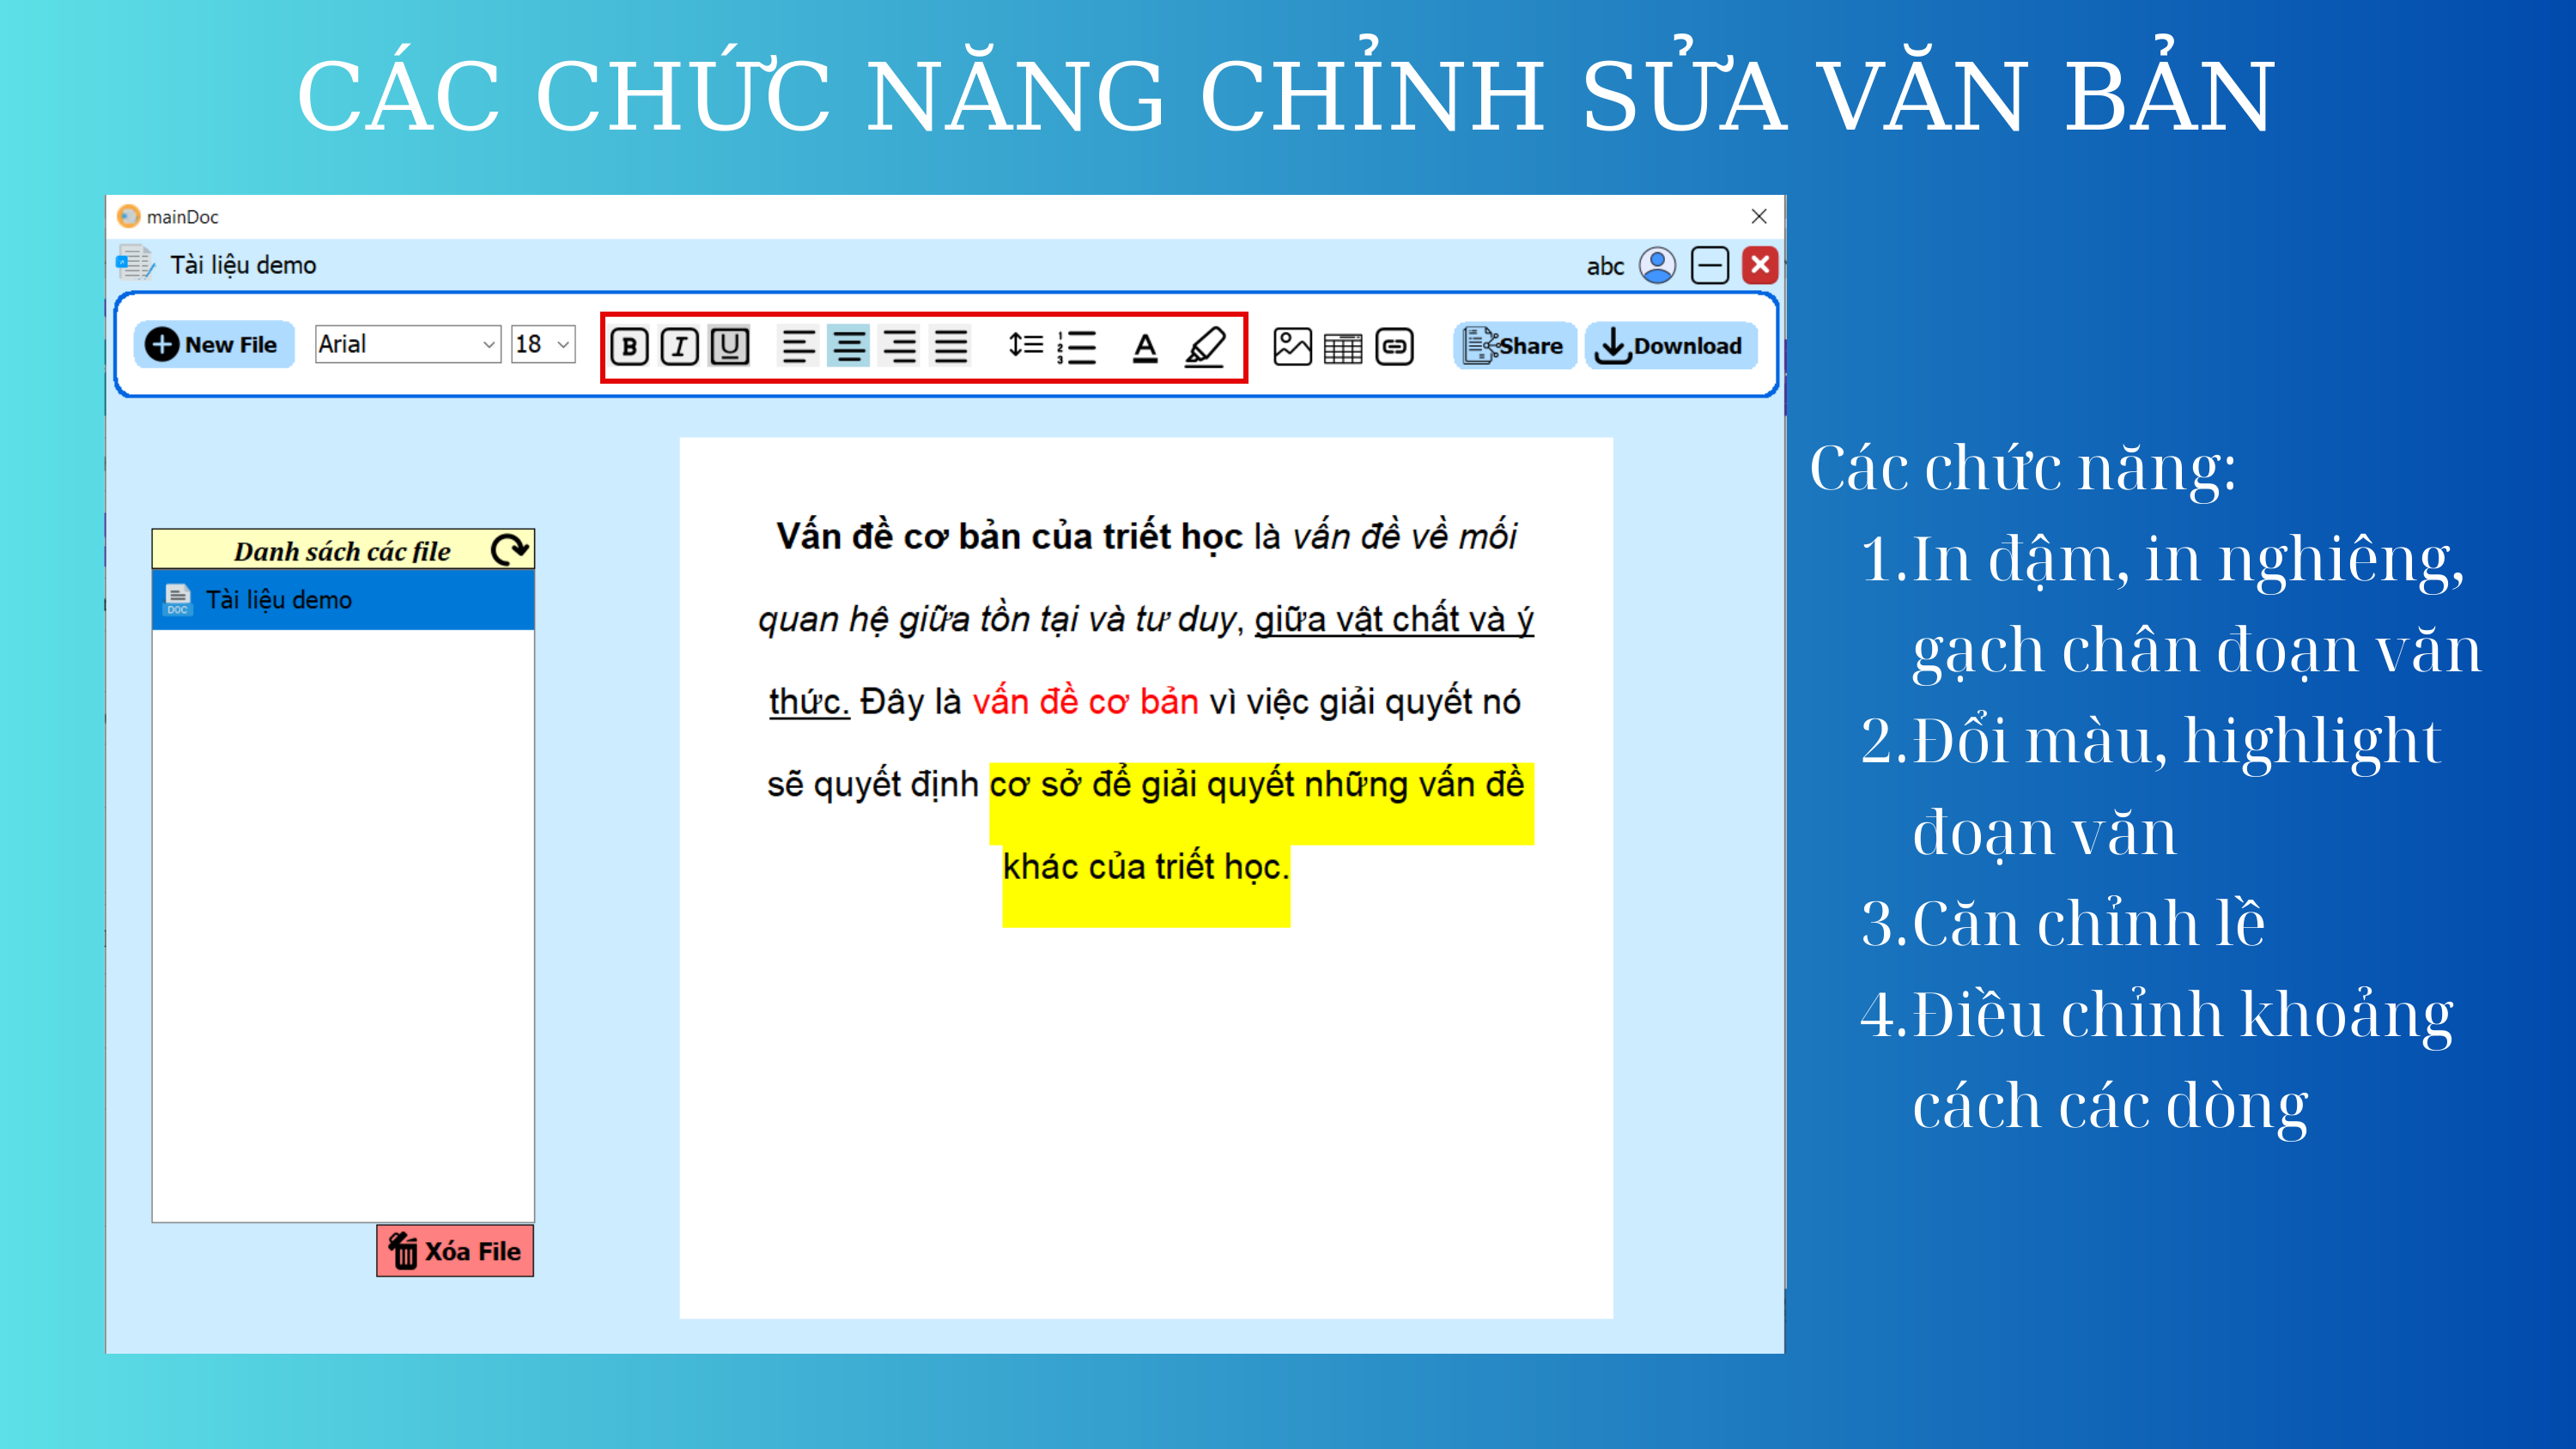

CÁC CHỨC NĂNG CHỈNH SỬA VĂN BẢN

Các chức năng:
In đậm, in nghiêng, gạch chân đoạn văn
Đổi màu, highlight đoạn văn
Căn chỉnh lề
Điều chỉnh khoảng cách các dòng